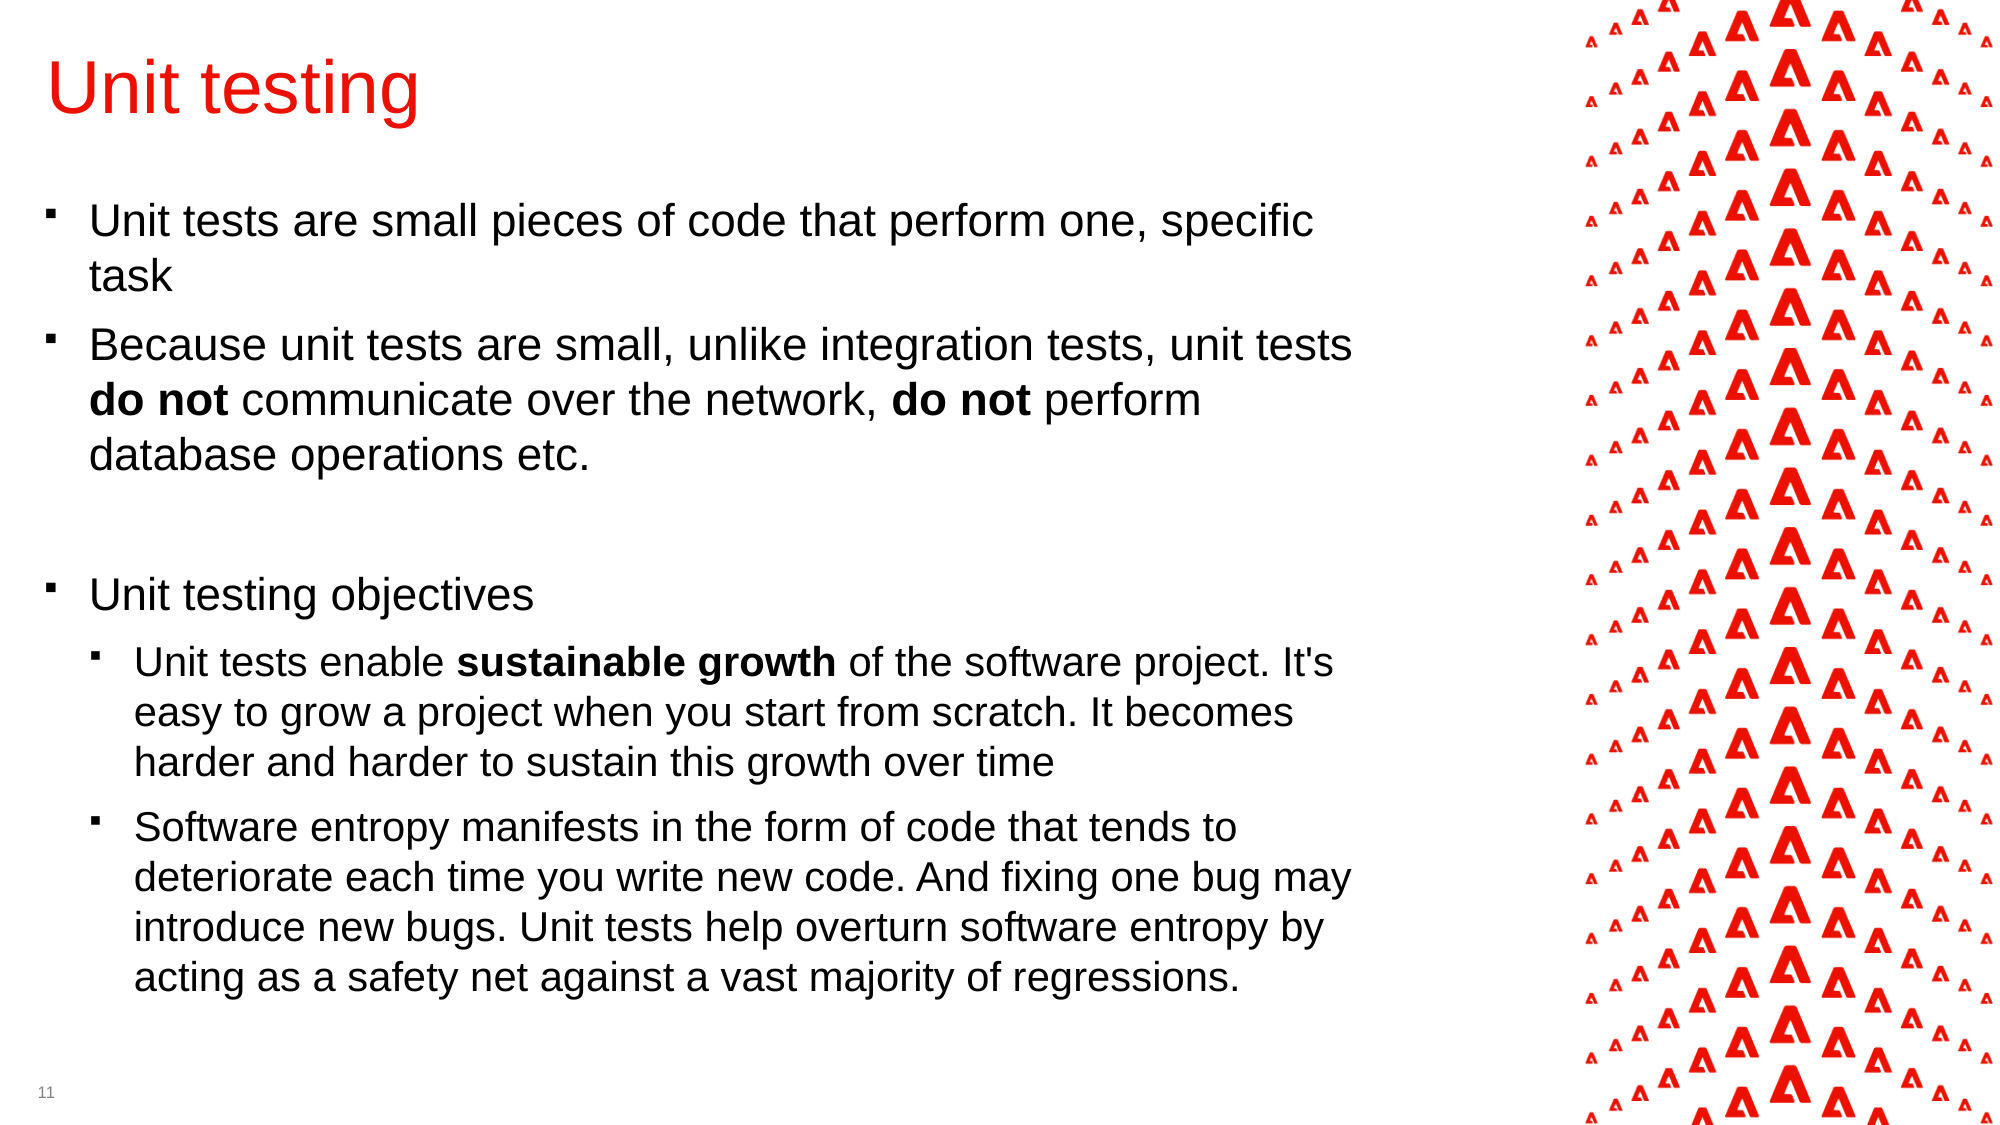

# Unit testing
Unit tests are small pieces of code that perform one, specific task
Because unit tests are small, unlike integration tests, unit tests do not communicate over the network, do not perform database operations etc.

Unit testing objectives
Unit tests enable sustainable growth of the software project. It's easy to grow a project when you start from scratch. It becomes harder and harder to sustain this growth over time
Software entropy manifests in the form of code that tends to deteriorate each time you write new code. And fixing one bug may introduce new bugs. Unit tests help overturn software entropy by acting as a safety net against a vast majority of regressions.
11